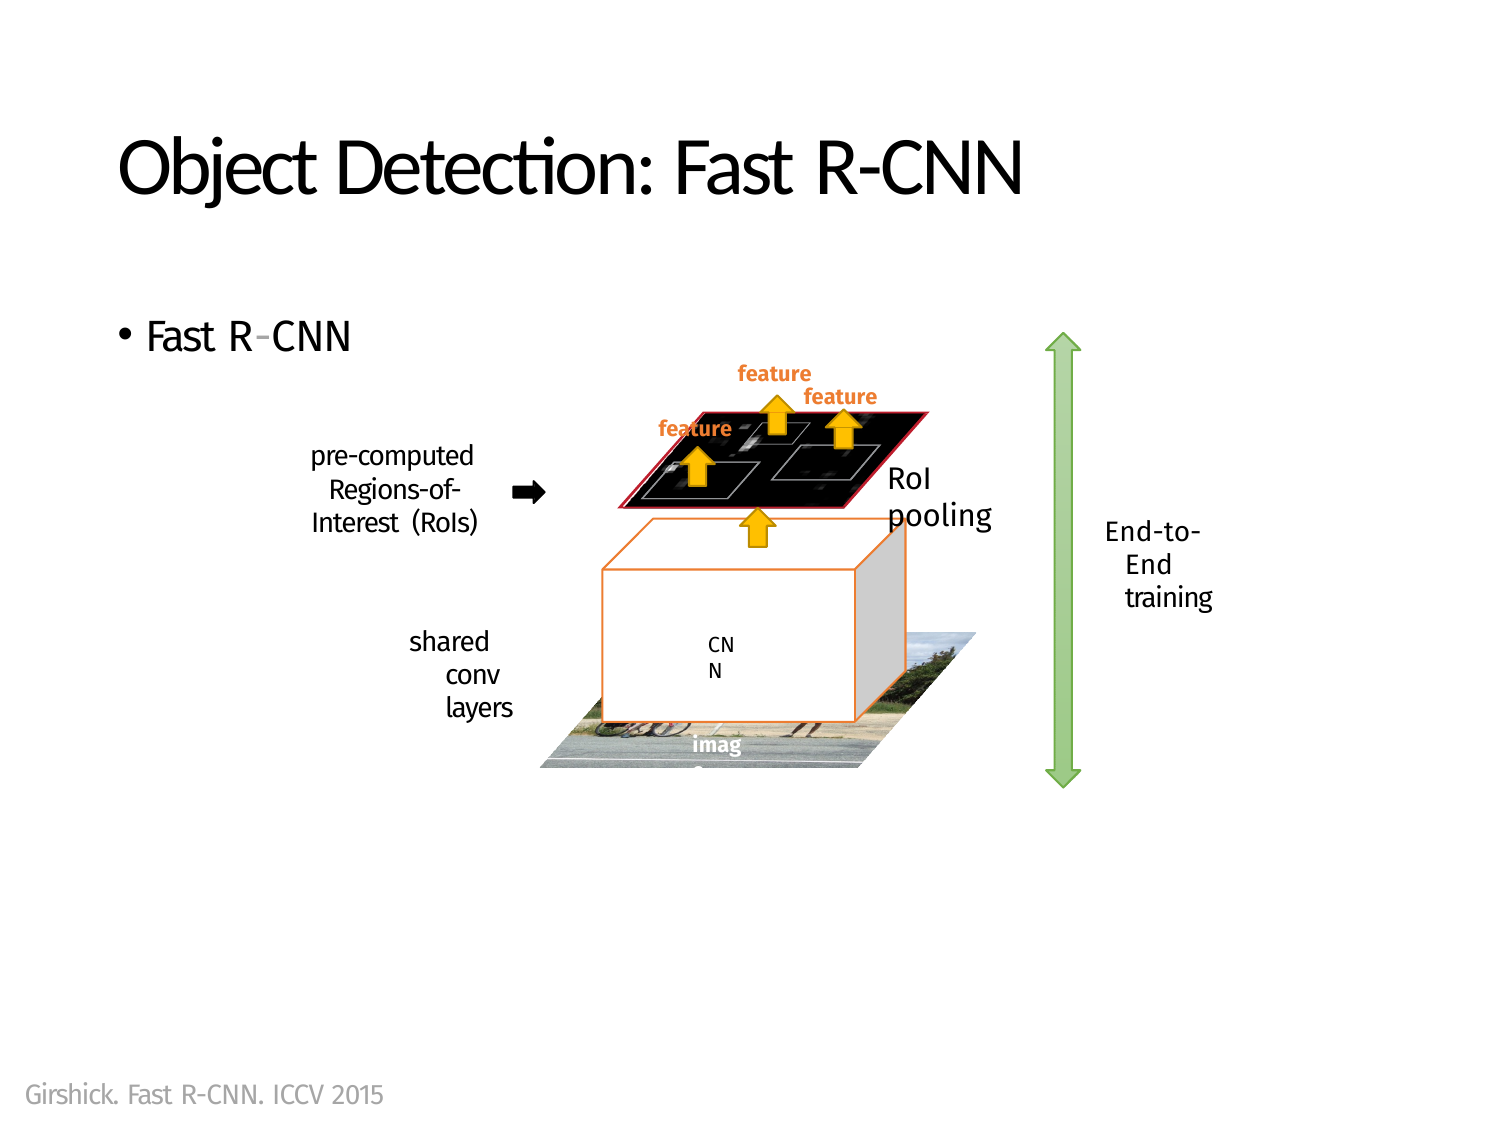

# Object Detection: Fast R-CNN
Fast R-CNN
feature
feature
feature

pre-computed  Regions-of-Interest  (RoIs)

RoI pooling

End-to-End  training

shared conv  layers
CNN

image
Girshick. Fast R-CNN. ICCV 2015